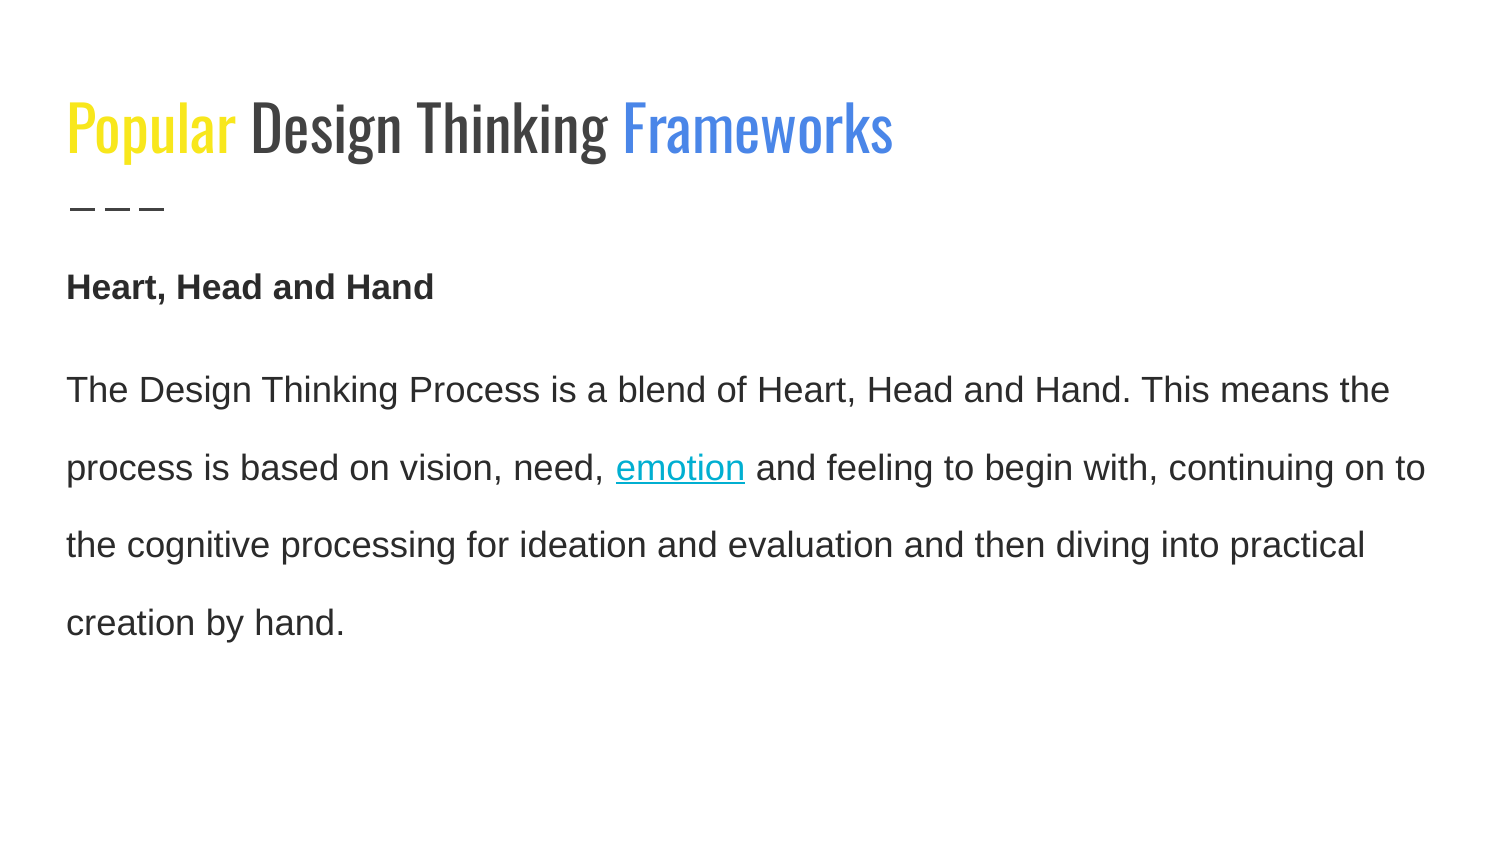

# Popular Design Thinking Frameworks
Heart, Head and Hand
The Design Thinking Process is a blend of Heart, Head and Hand. This means the process is based on vision, need, emotion and feeling to begin with, continuing on to the cognitive processing for ideation and evaluation and then diving into practical creation by hand.